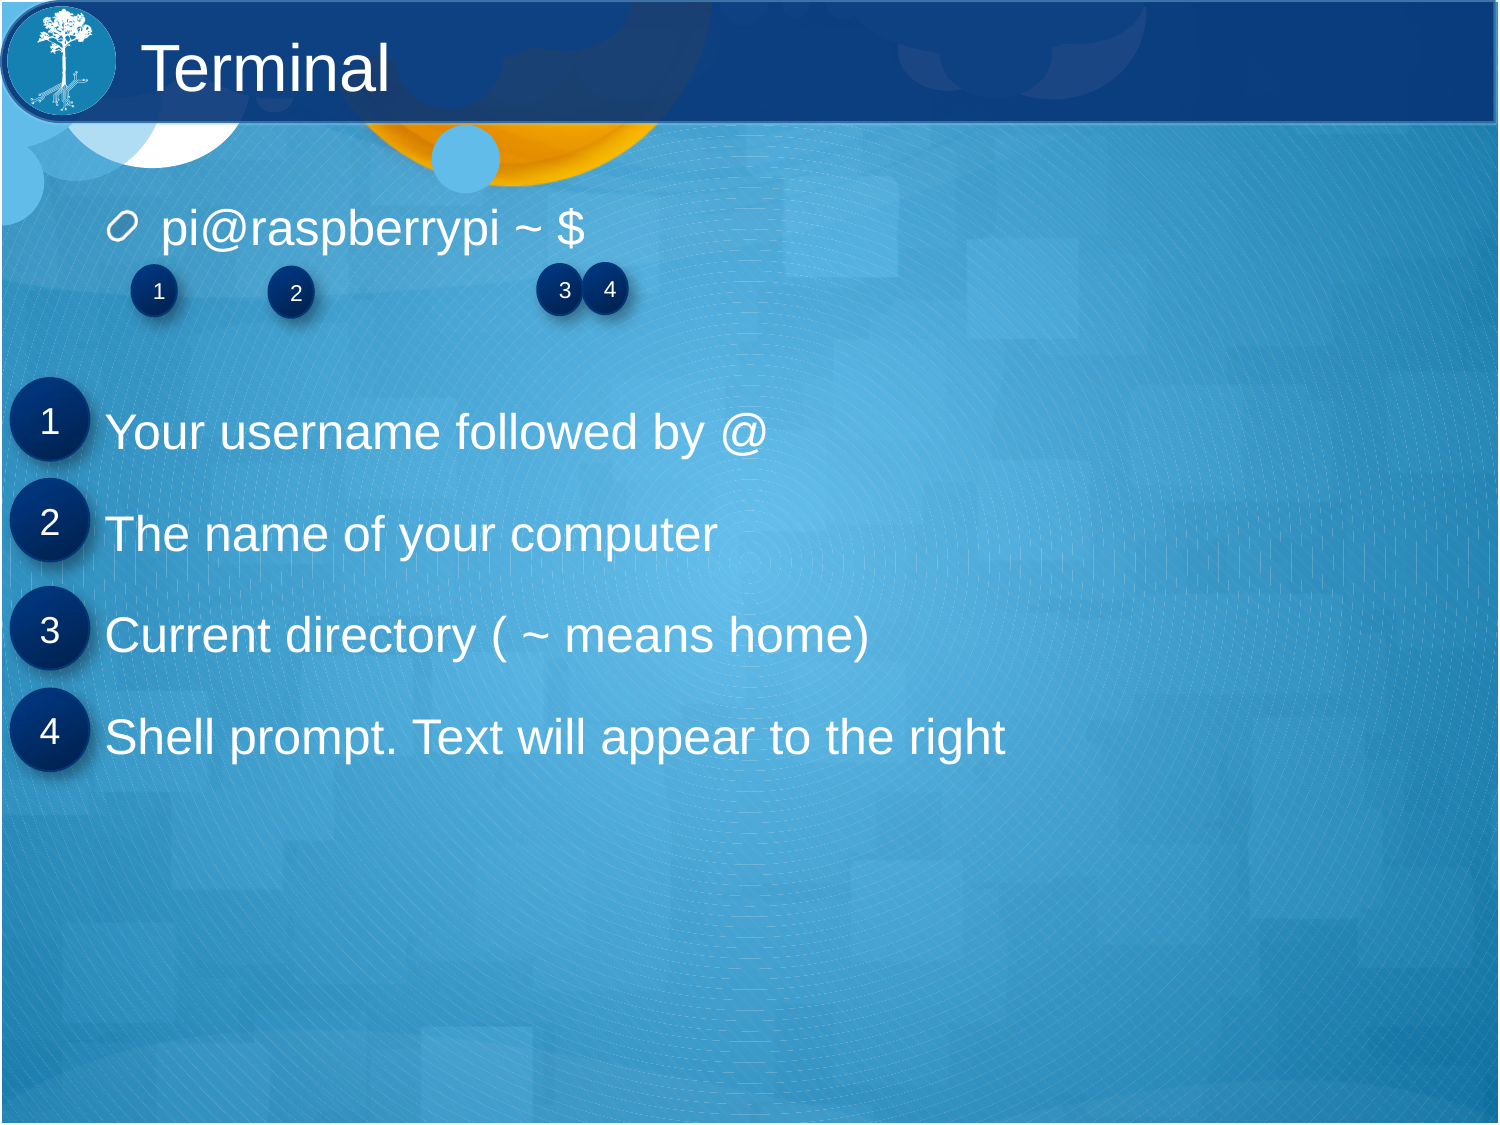

# Terminal
pi@raspberrypi ~ $

Your username followed by @
The name of your computer
Current directory ( ~ means home)
Shell prompt. Text will appear to the right
4
3
1
2
1
2
3
4